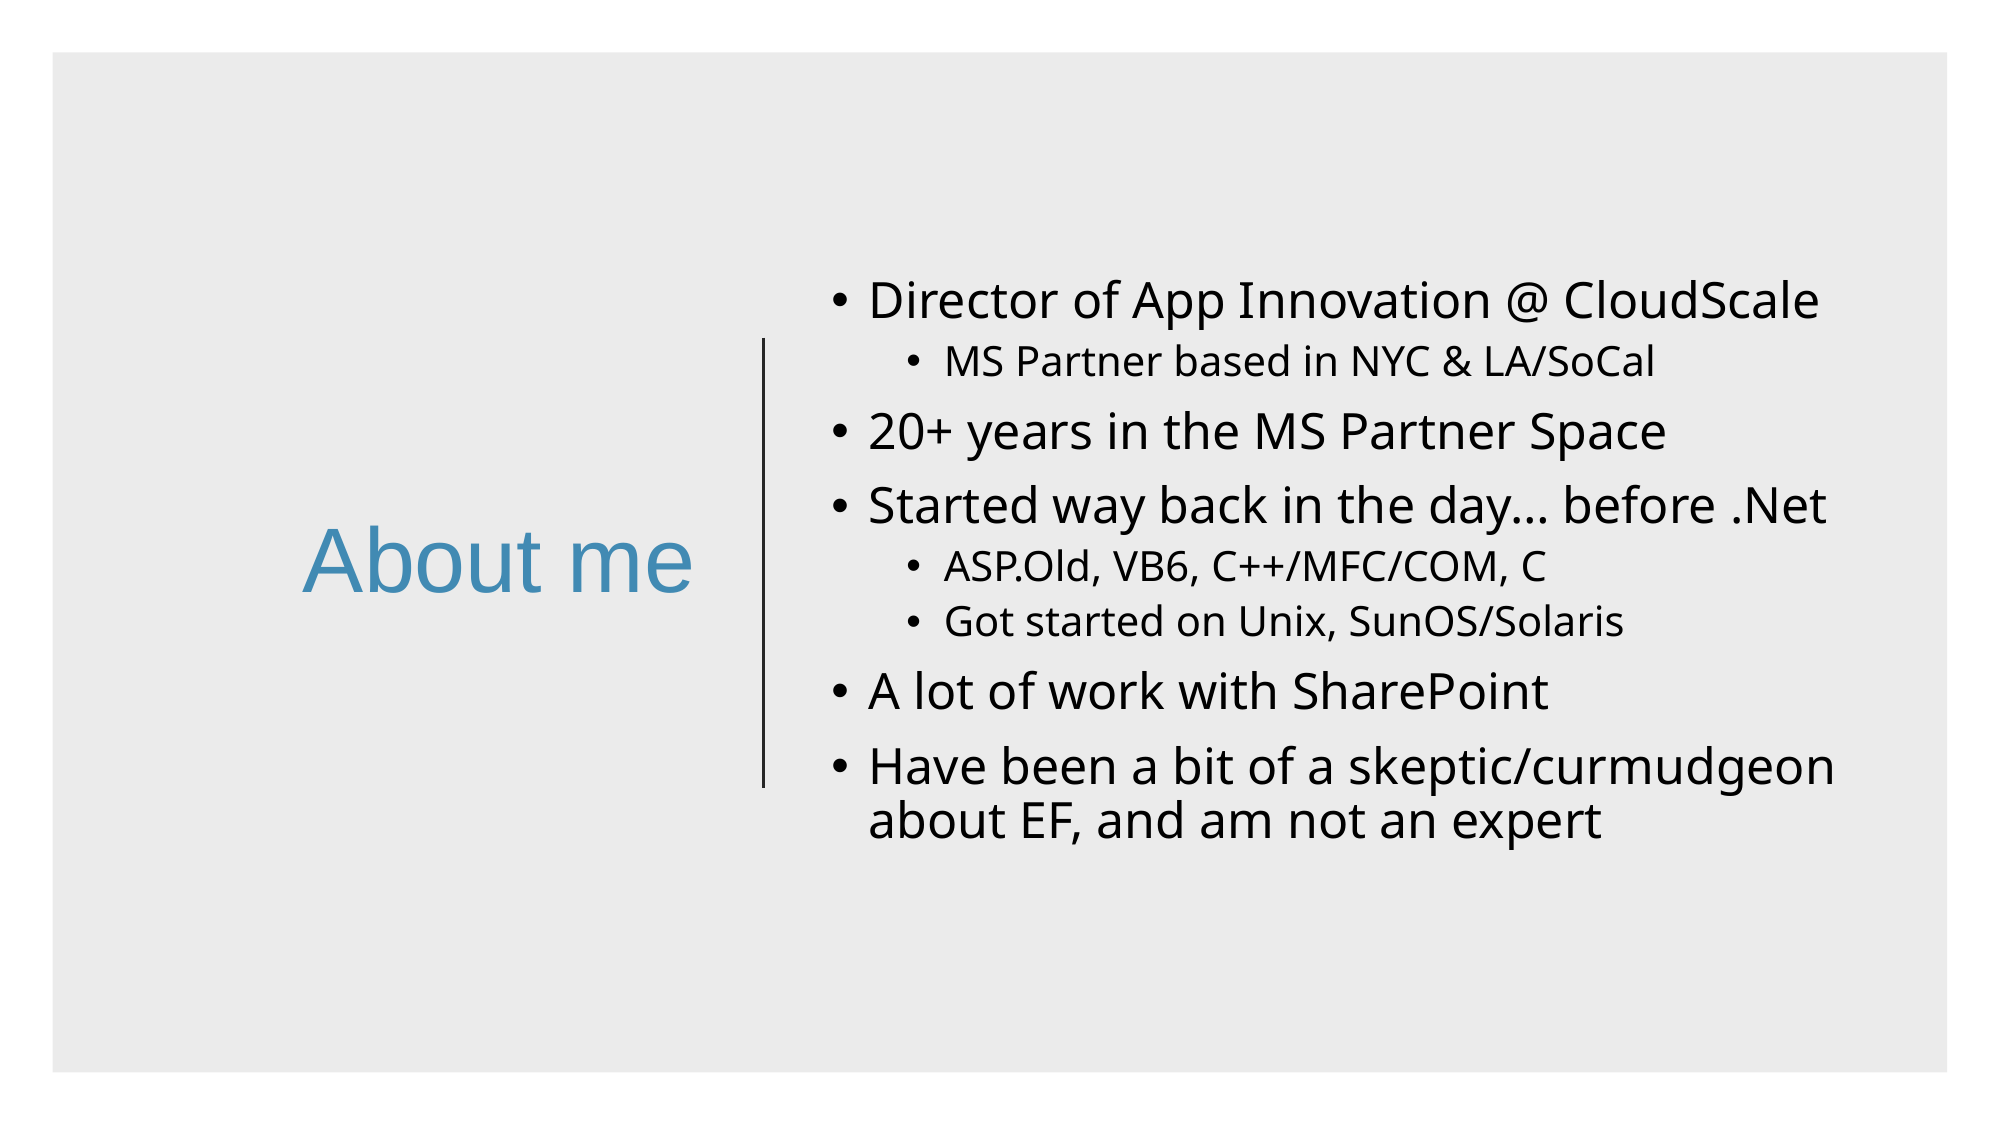

# About me
Director of App Innovation @ CloudScale
MS Partner based in NYC & LA/SoCal
20+ years in the MS Partner Space
Started way back in the day… before .Net
ASP.Old, VB6, C++/MFC/COM, C
Got started on Unix, SunOS/Solaris
A lot of work with SharePoint
Have been a bit of a skeptic/curmudgeon about EF, and am not an expert